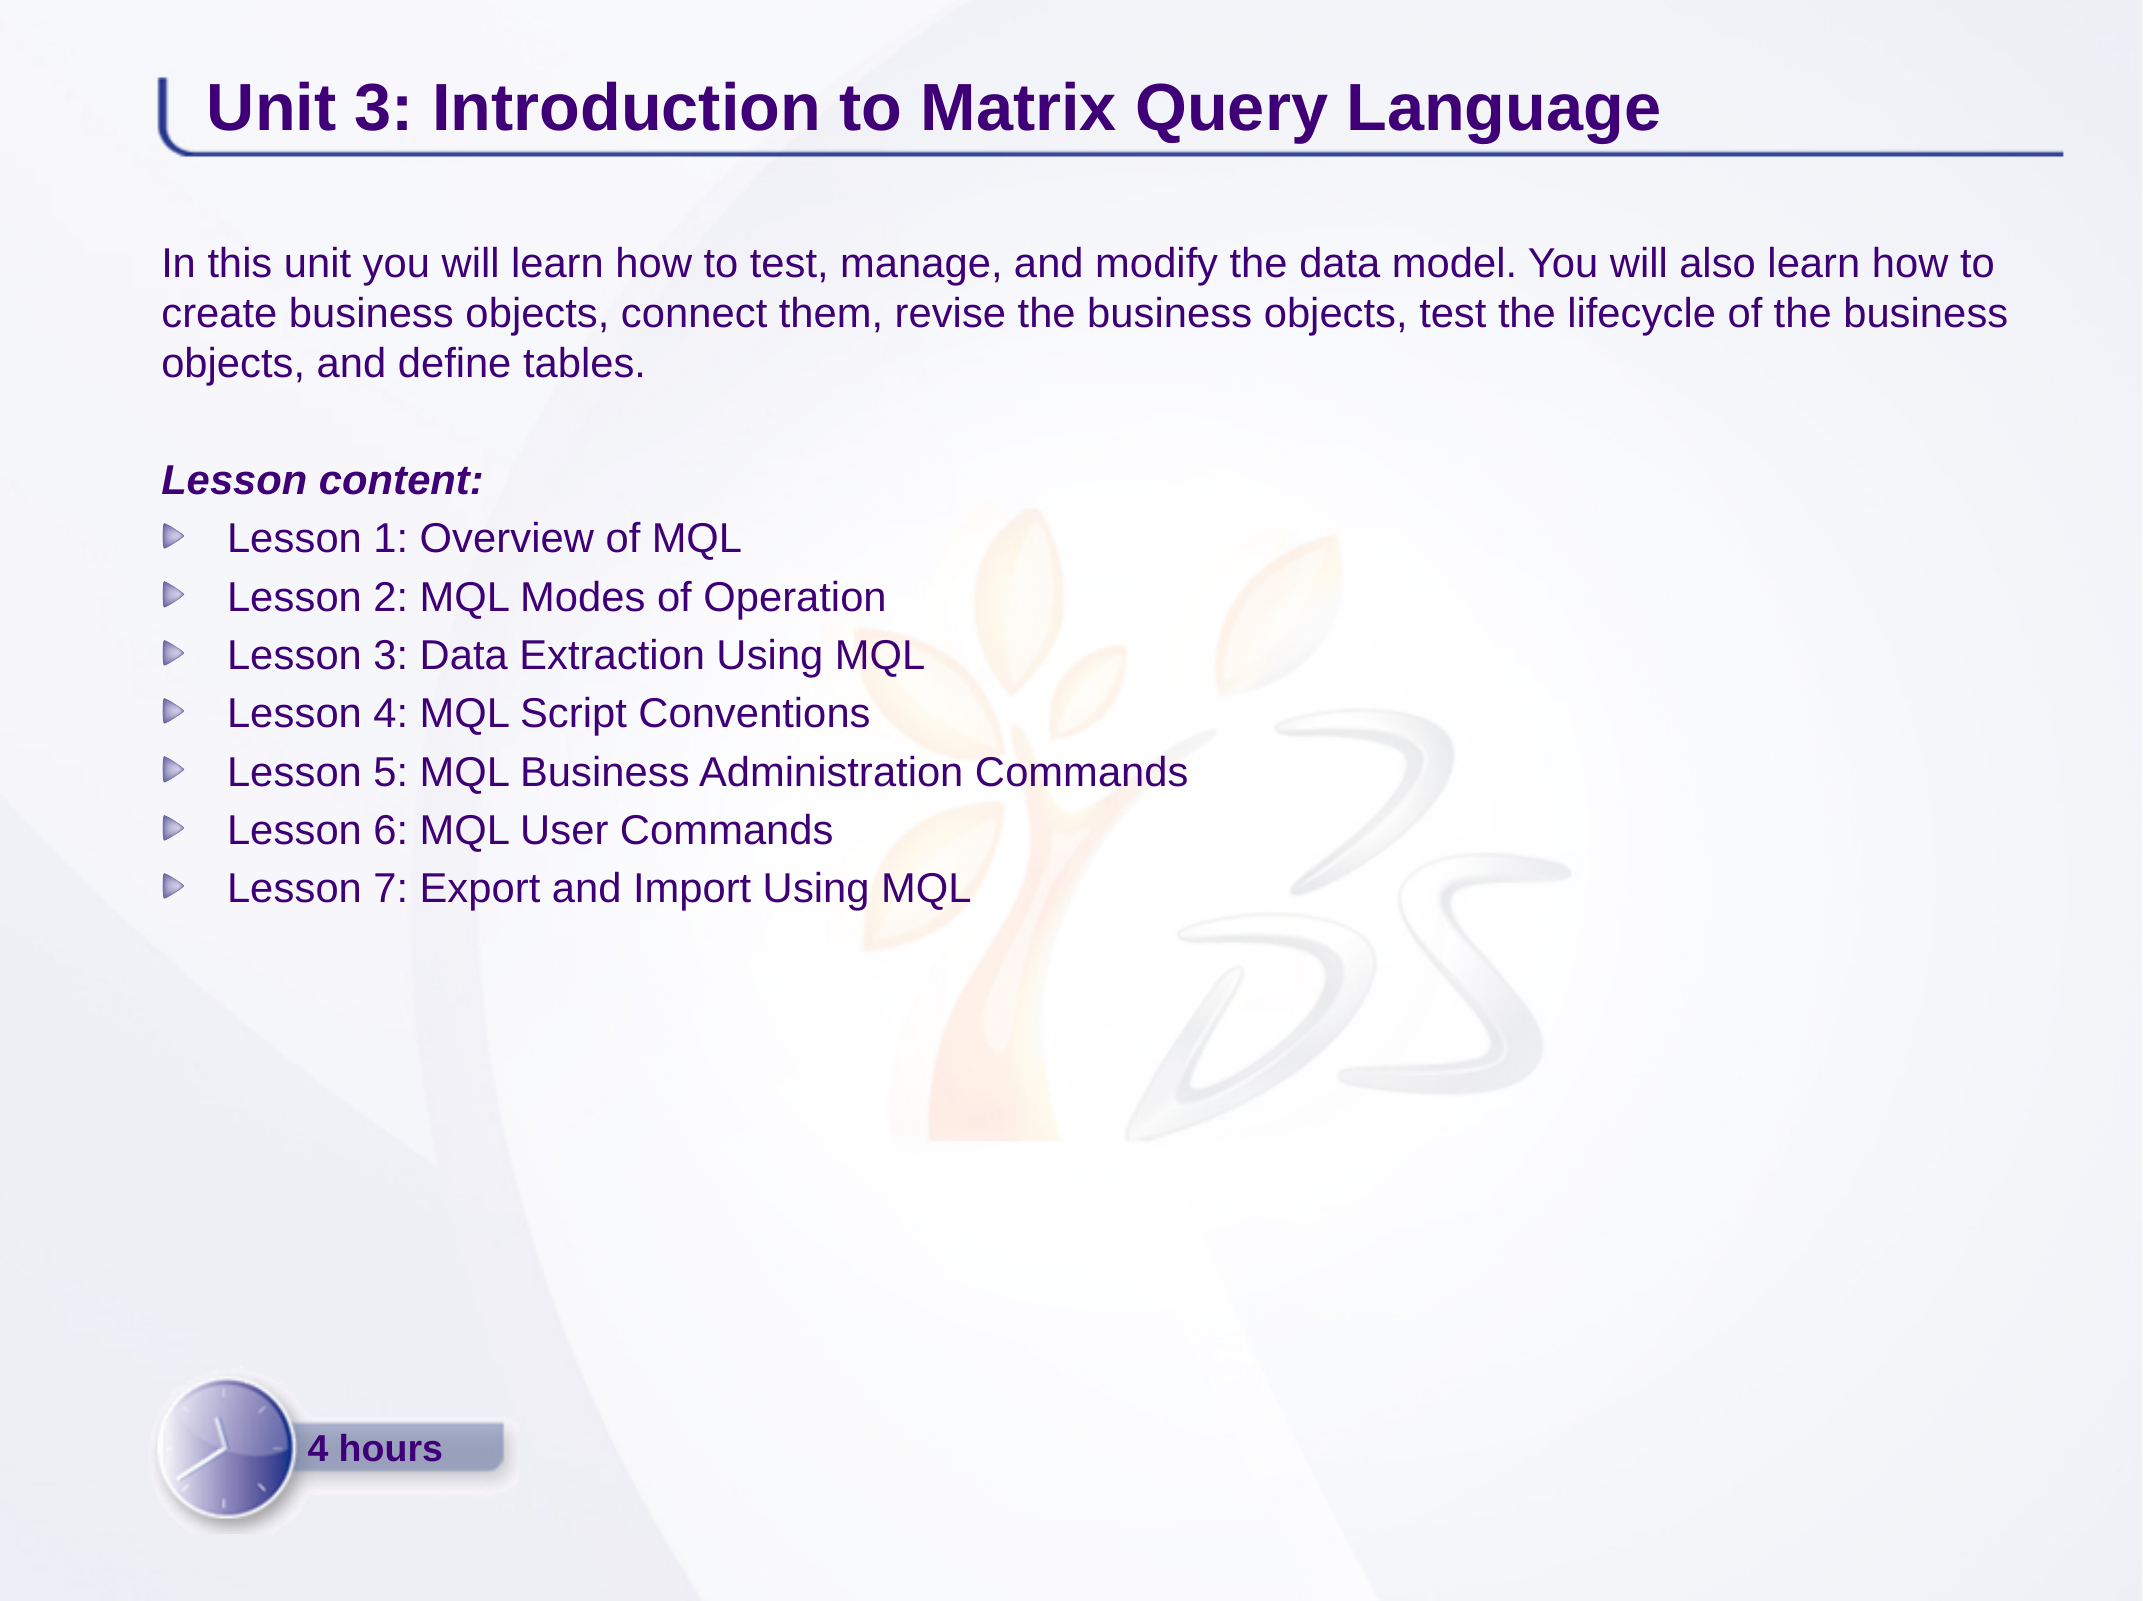

# Unit 3: Introduction to Matrix Query Language
In this unit you will learn how to test, manage, and modify the data model. You will also learn how to  create business objects, connect them, revise the business objects, test the lifecycle of the business objects, and define tables.

Lesson content:
Lesson 1: Overview of MQL
Lesson 2: MQL Modes of Operation
Lesson 3: Data Extraction Using MQL
Lesson 4: MQL Script Conventions
Lesson 5: MQL Business Administration Commands
Lesson 6: MQL User Commands
Lesson 7: Export and Import Using MQL
4 hours